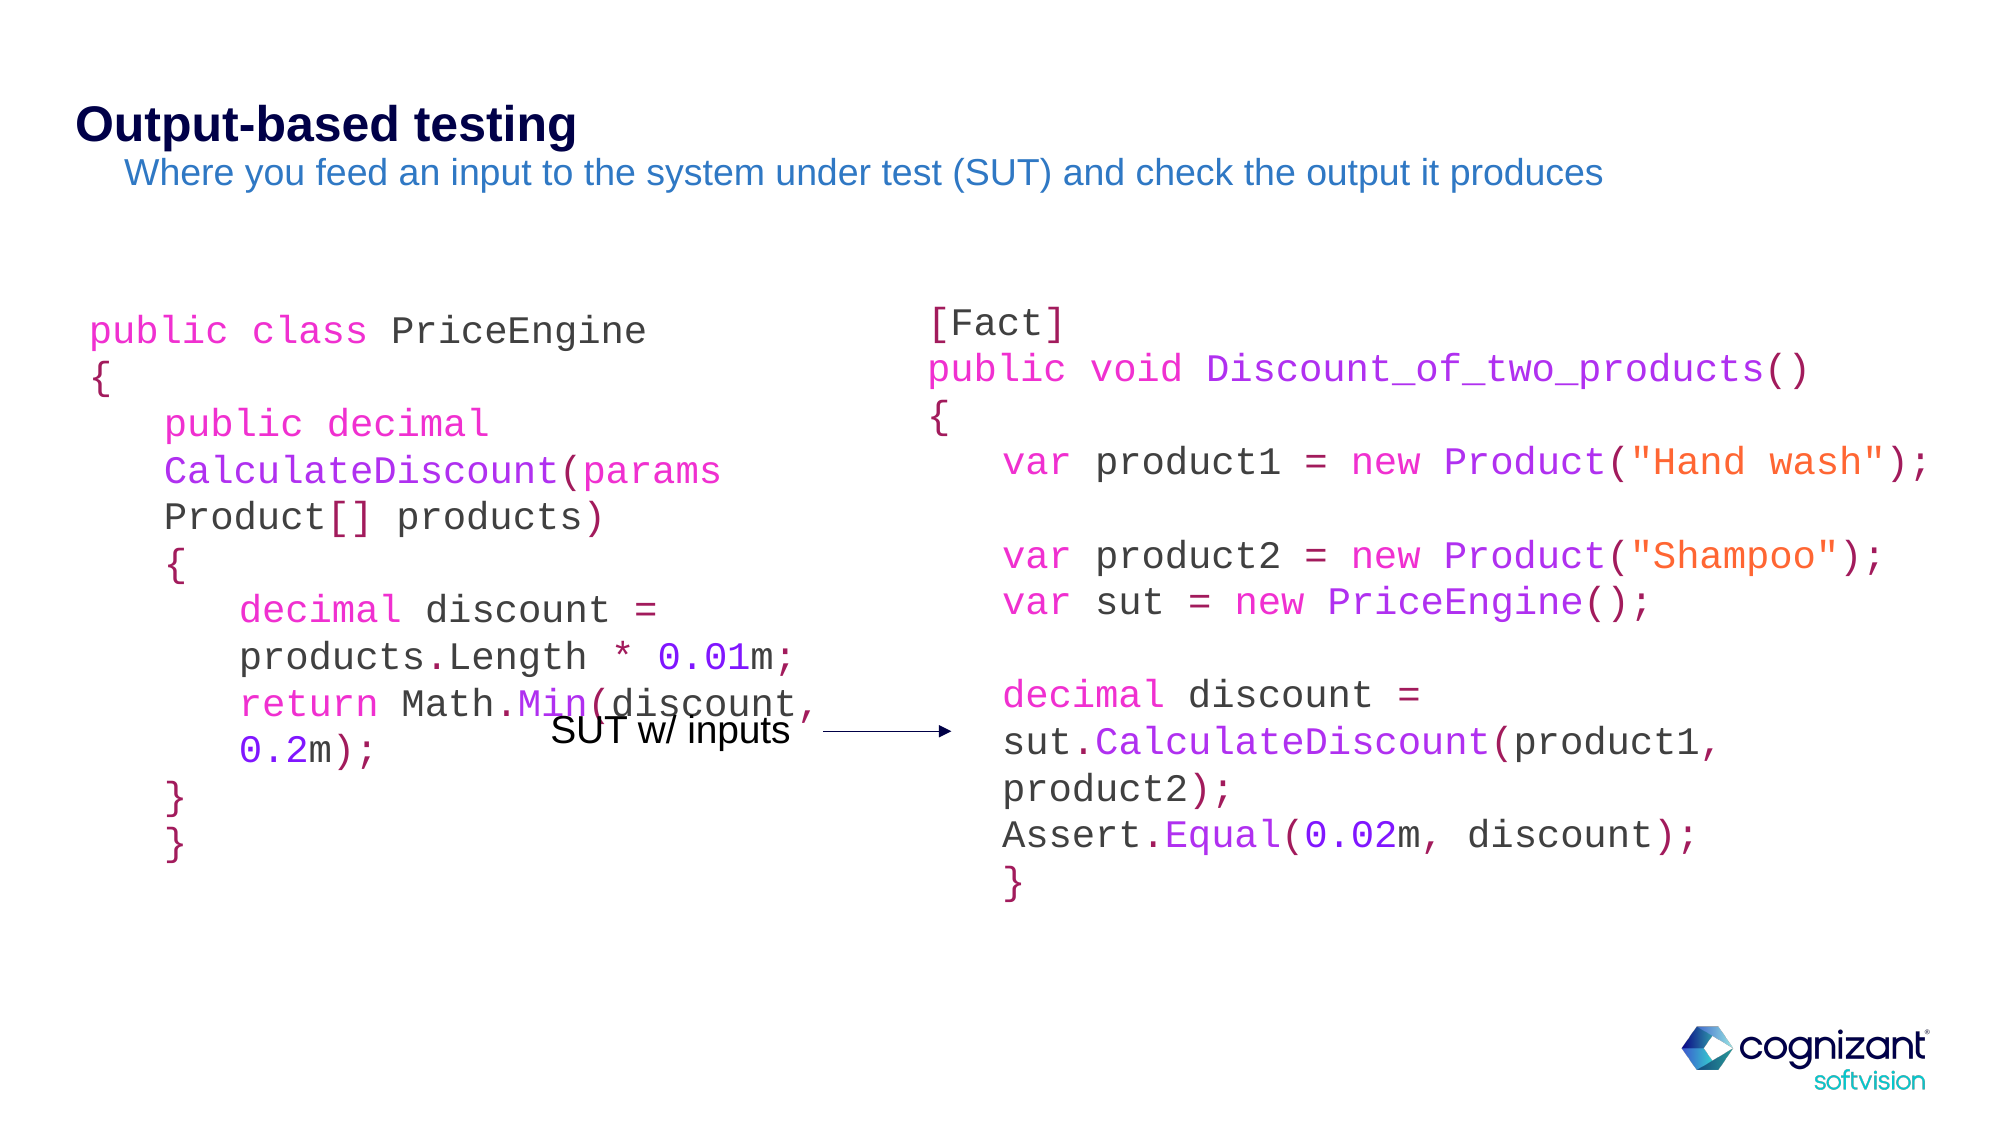

# Output-based testing
Where you feed an input to the system under test (SUT) and check the output it produces
[Fact]
public void Discount_of_two_products()
{
var product1 = new Product("Hand wash");

var product2 = new Product("Shampoo");
var sut = new PriceEngine();

decimal discount = sut.CalculateDiscount(product1, product2);
Assert.Equal(0.02m, discount);
}
public class PriceEngine
{
public decimal CalculateDiscount(params Product[] products)
{
decimal discount = products.Length * 0.01m;
return Math.Min(discount, 0.2m);
}
}

SUT w/ inputs